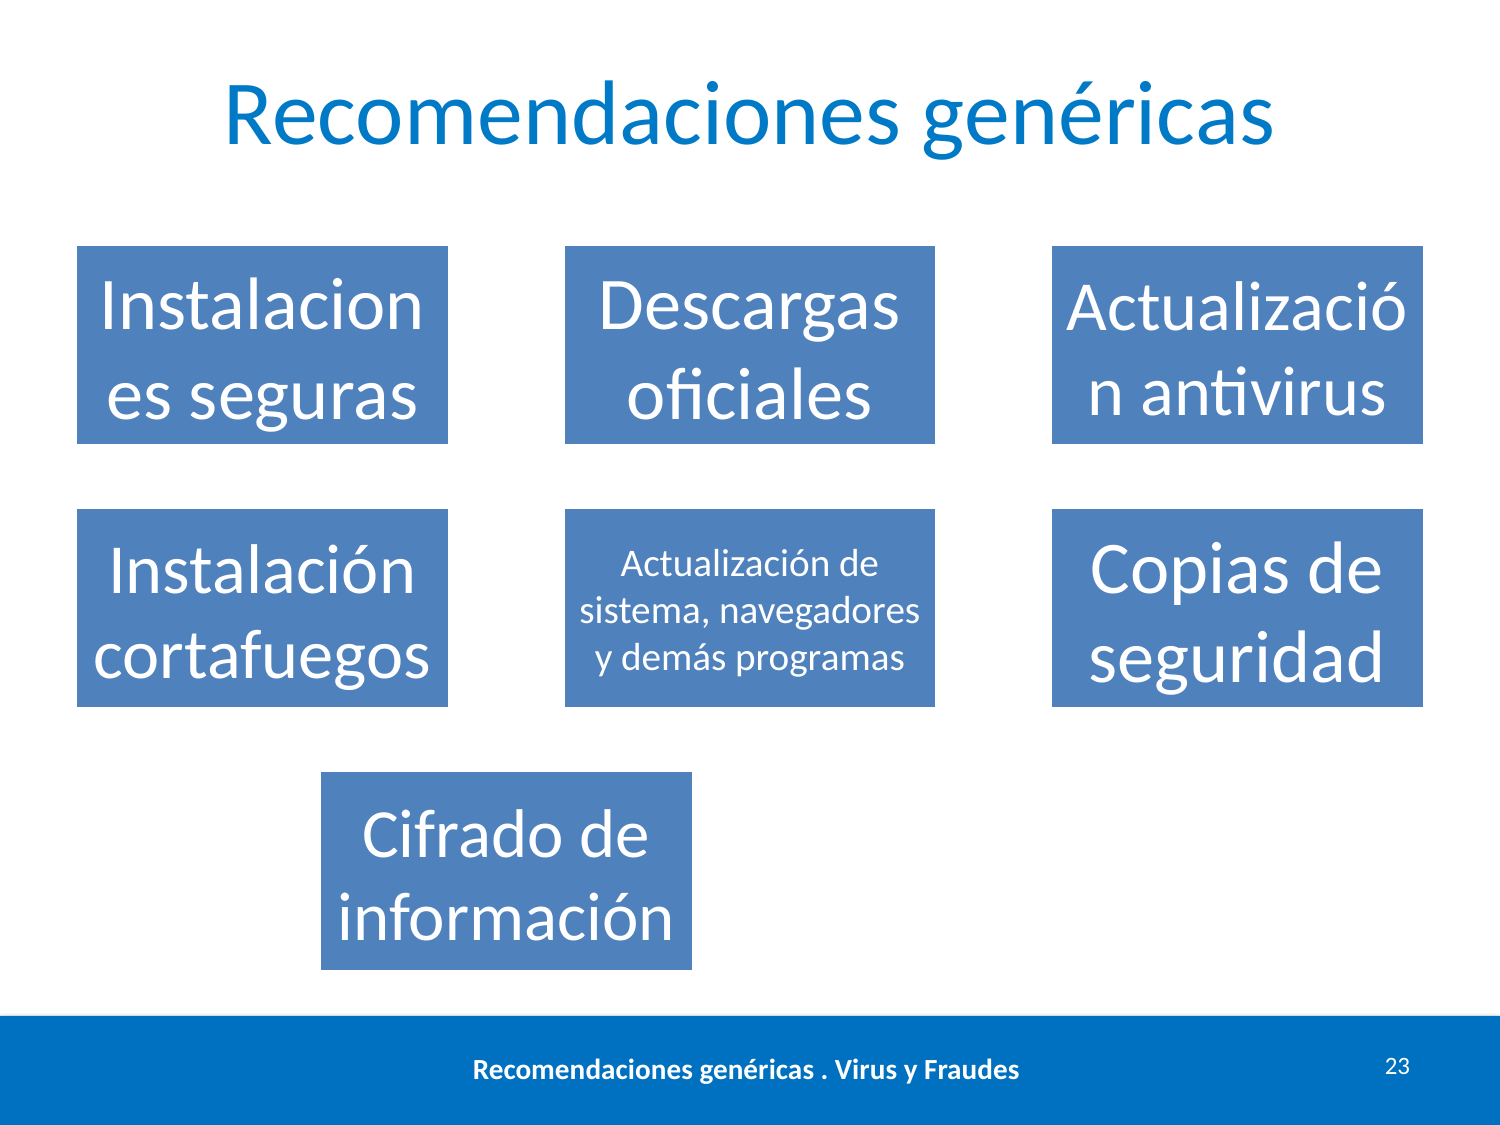

# Recomendaciones genéricas
Instalaciones seguras
Descargas oficiales
Actualización antivirus
Instalación cortafuegos
Actualización de sistema, navegadores y demás programas
Copias de seguridad
Cifrado de información
Recomendaciones genéricas . Virus y Fraudes
23